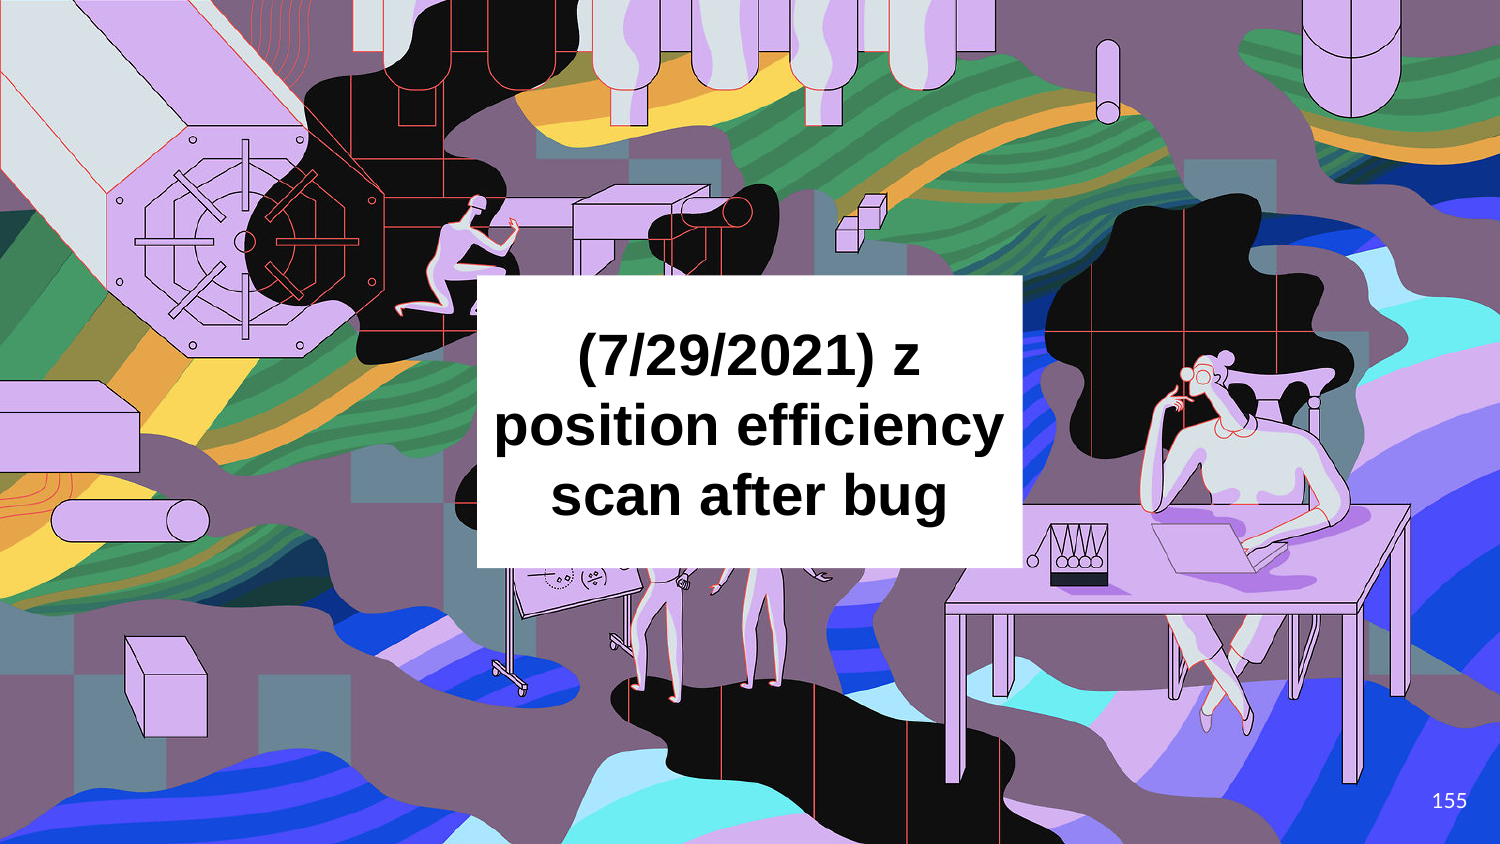

# (7/29/2021) z position efficiency scan after bug
155